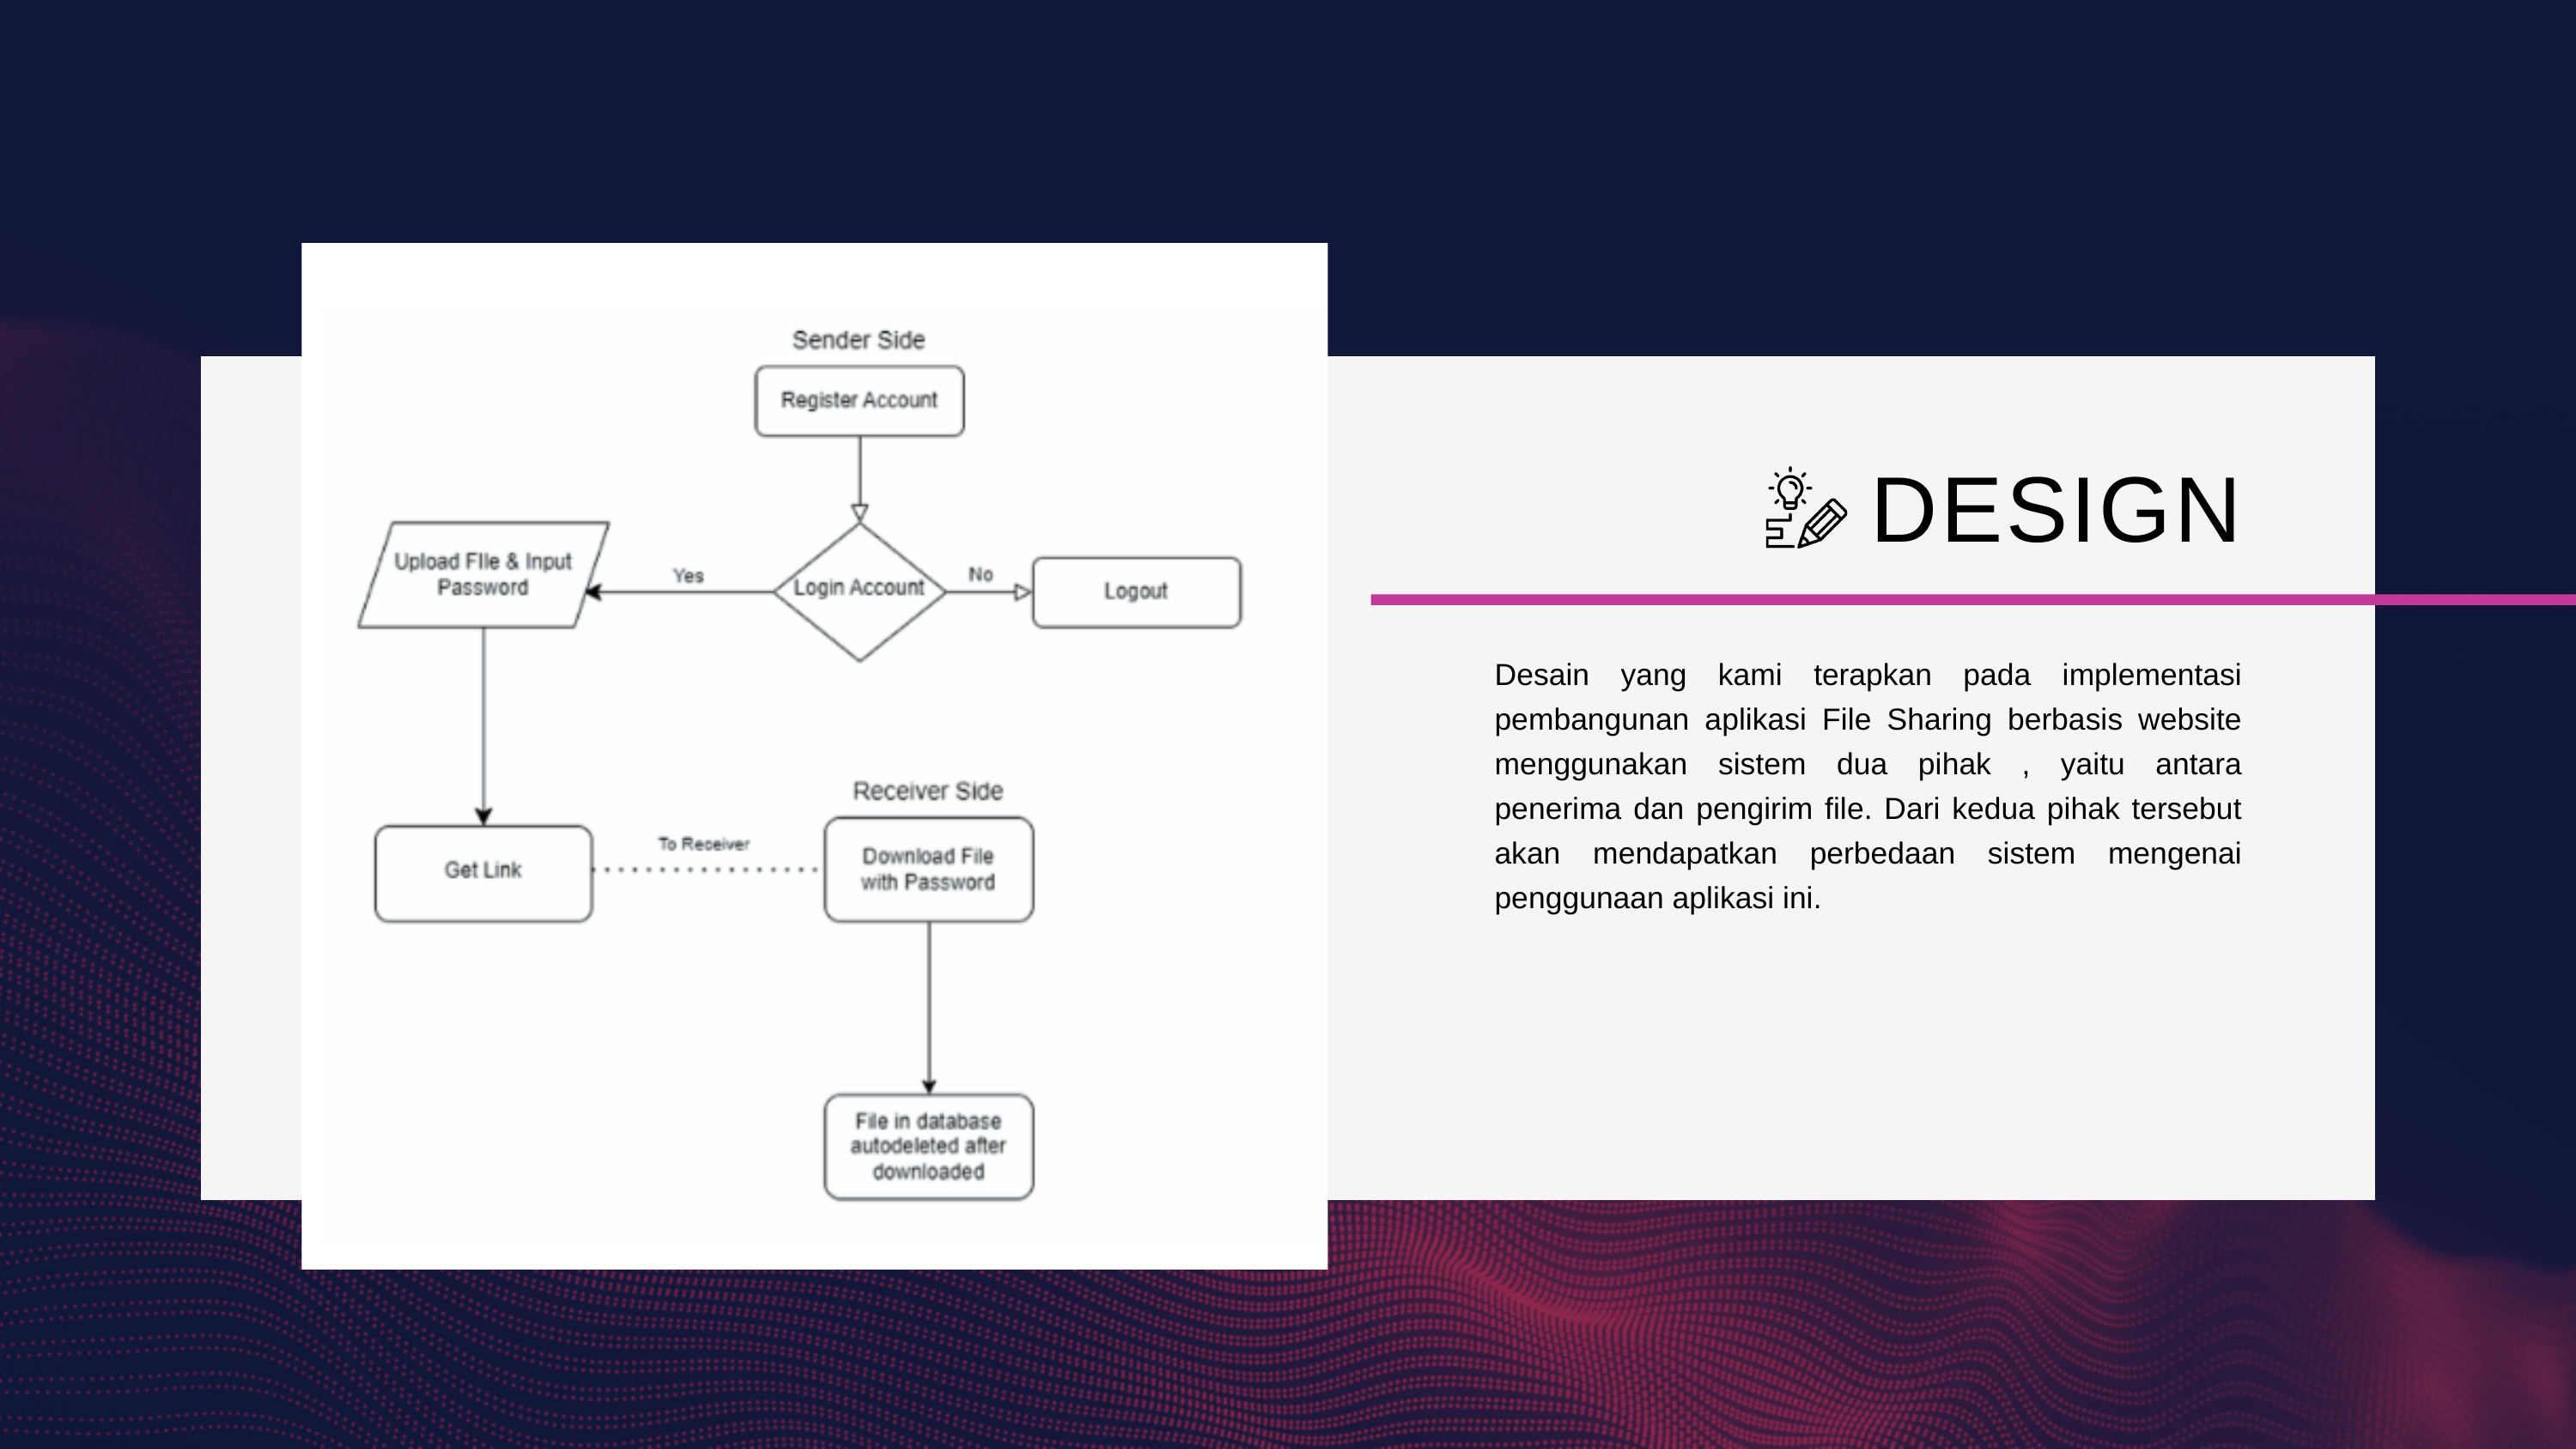

DESIGN

Desain yang kami terapkan pada implementasi pembangunan aplikasi File Sharing berbasis website menggunakan sistem dua pihak , yaitu antara penerima dan pengirim file. Dari kedua pihak tersebut akan mendapatkan perbedaan sistem mengenai penggunaan aplikasi ini.